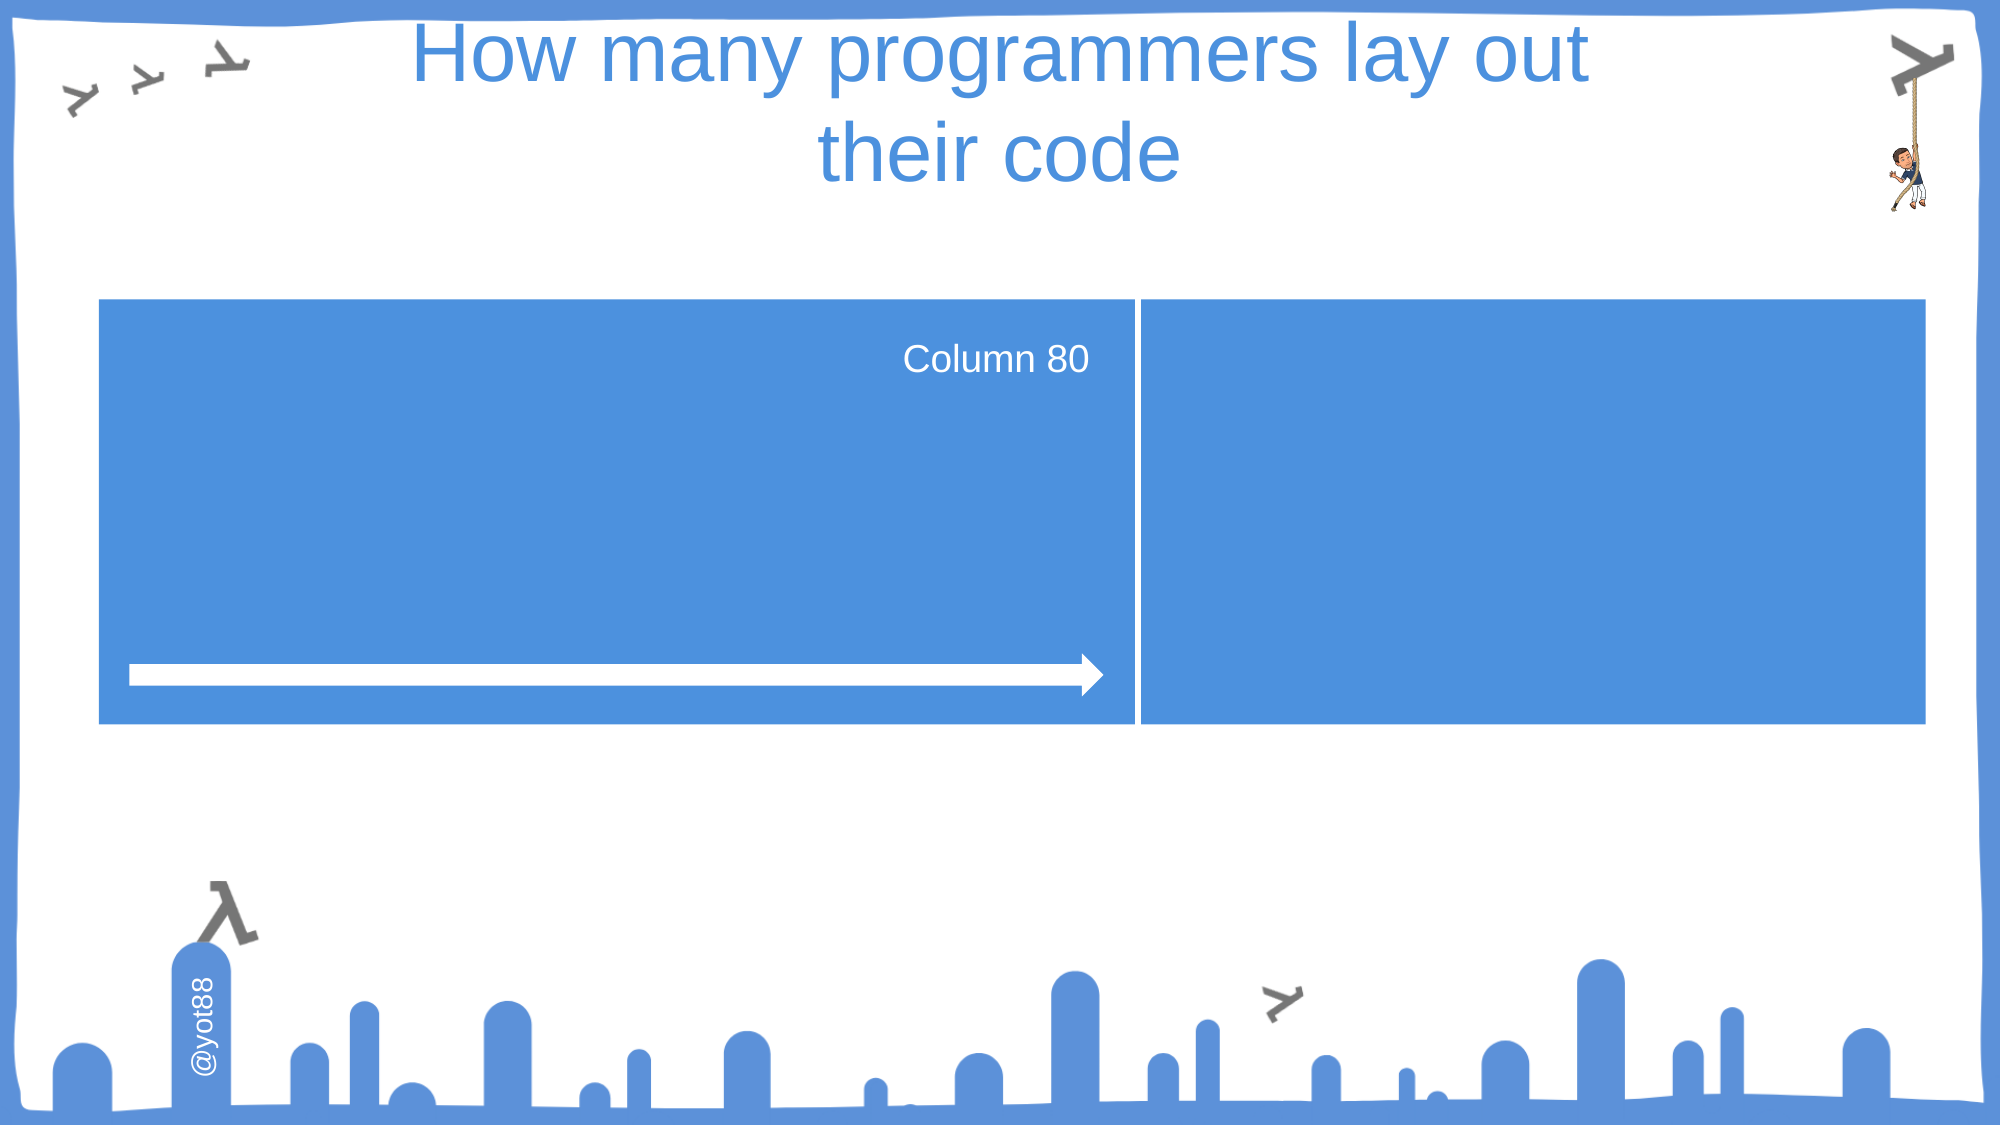

# How many programmers lay out their code

Column 80